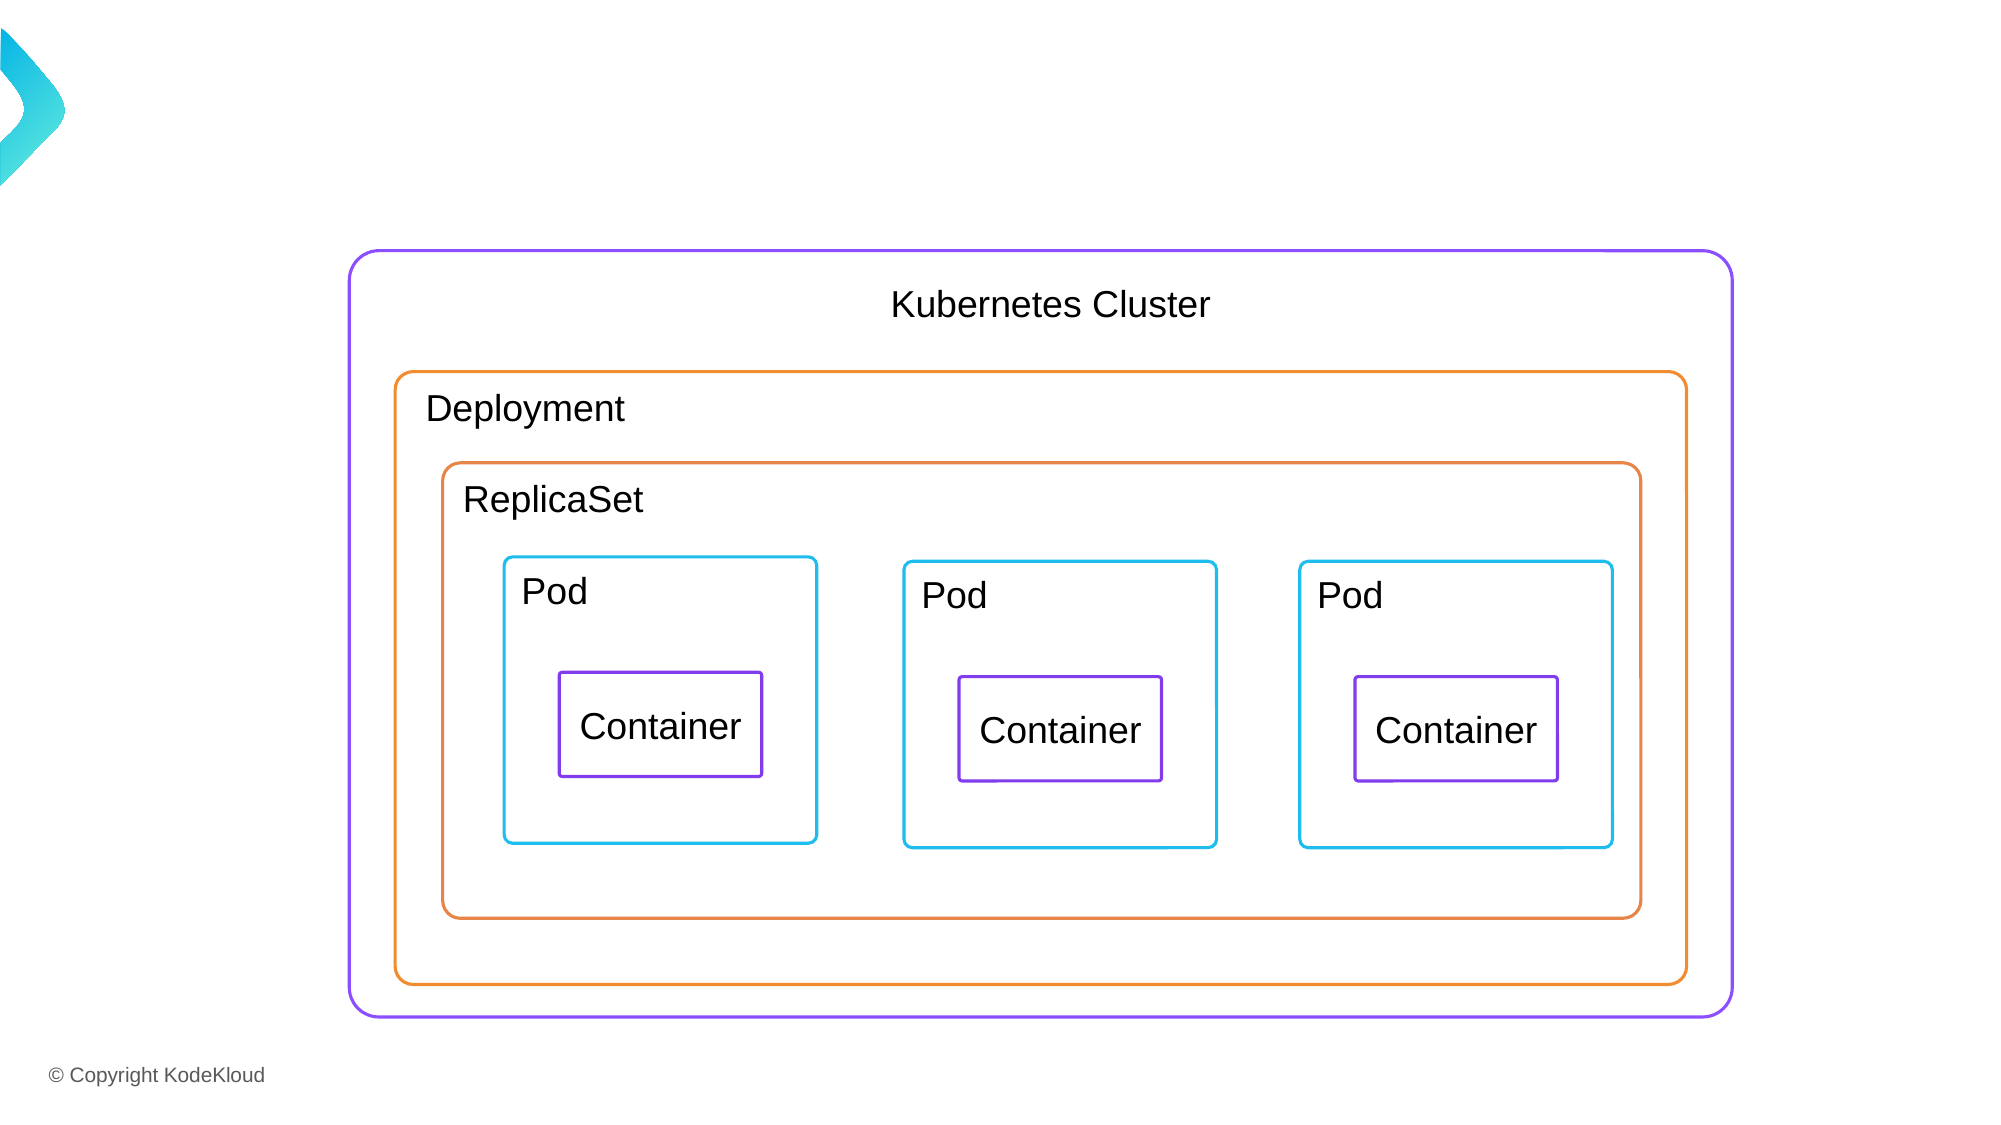

#

Kubernetes Cluster

 Deployment
ReplicaSet
Pod
Pod
Pod
Container
Container
Container